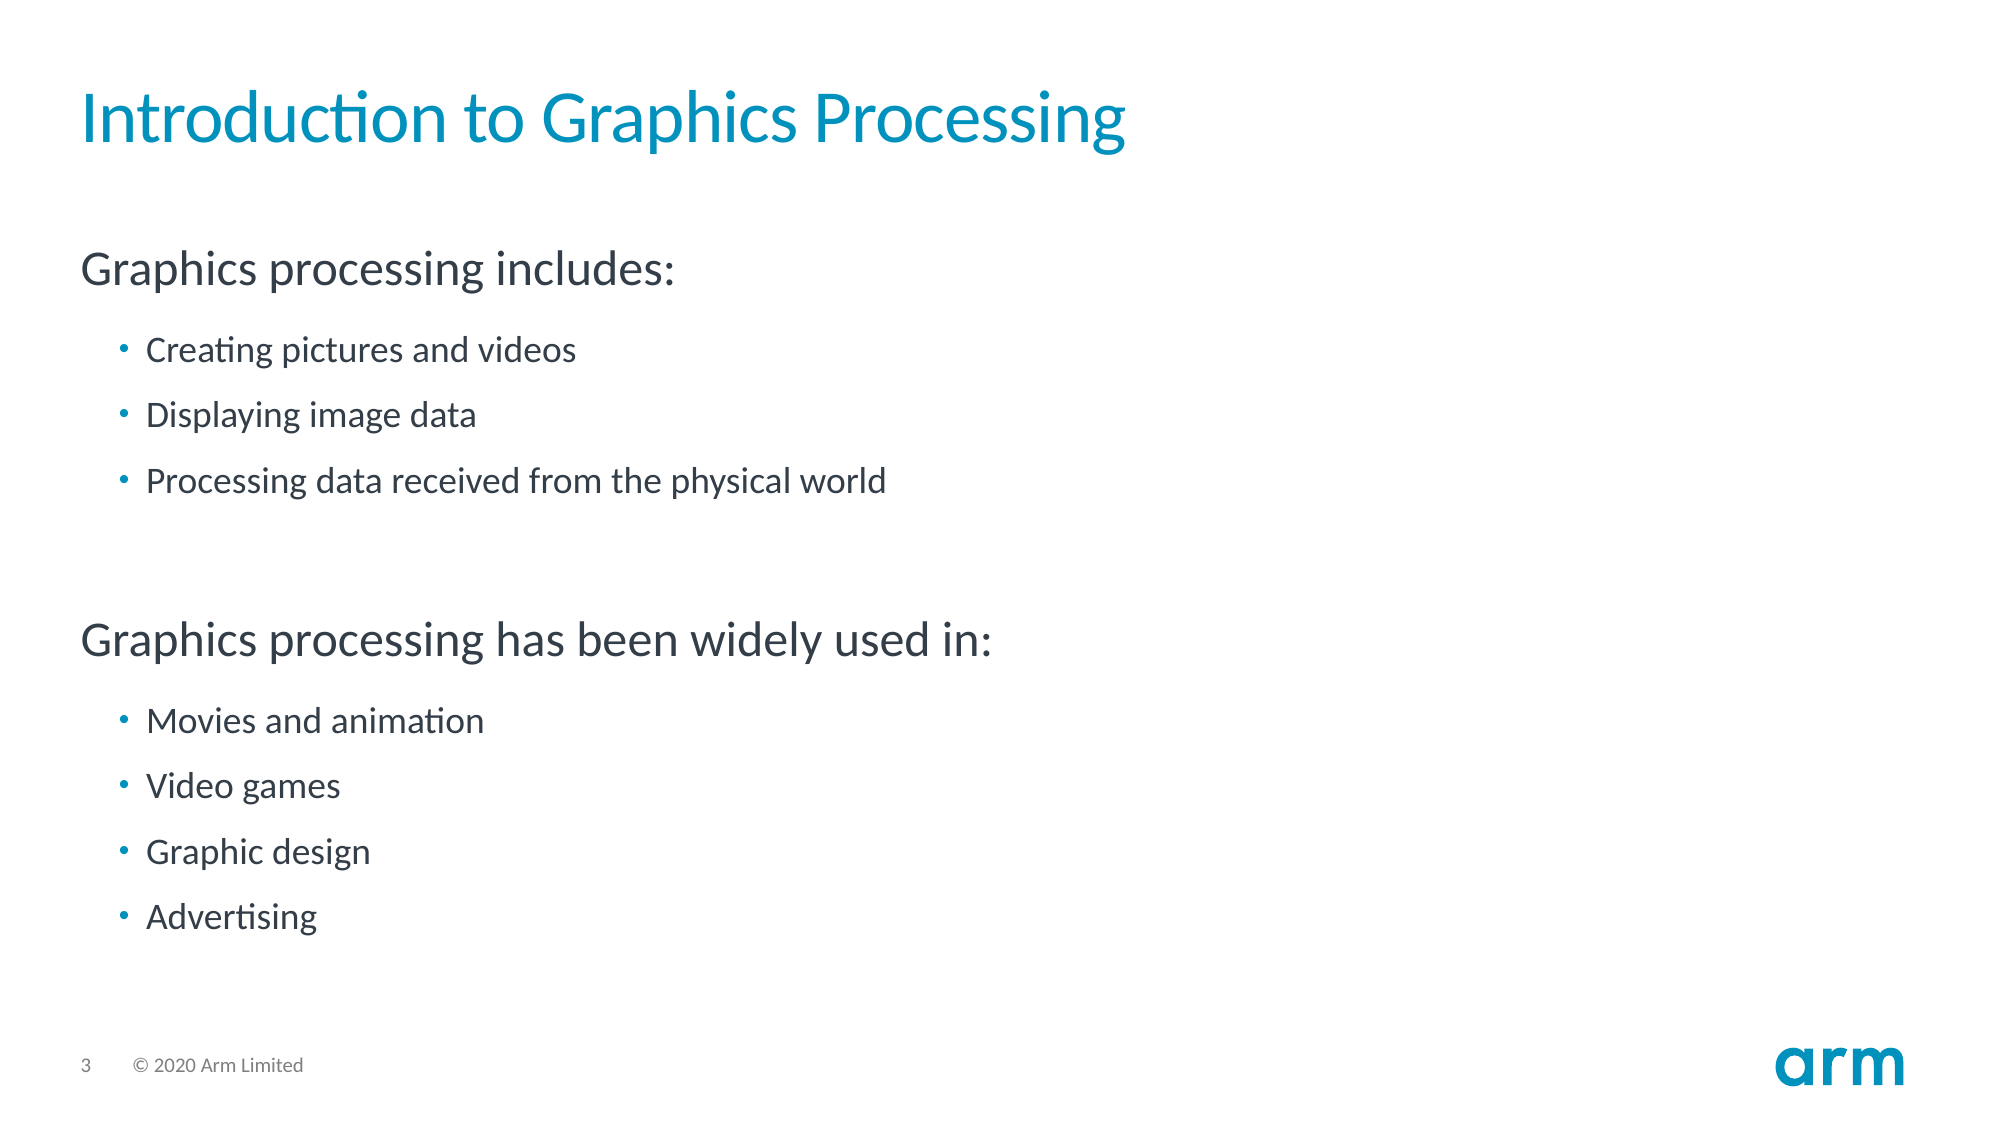

# Introduction to Graphics Processing
Graphics processing includes:
Creating pictures and videos
Displaying image data
Processing data received from the physical world

Graphics processing has been widely used in:
Movies and animation
Video games
Graphic design
Advertising